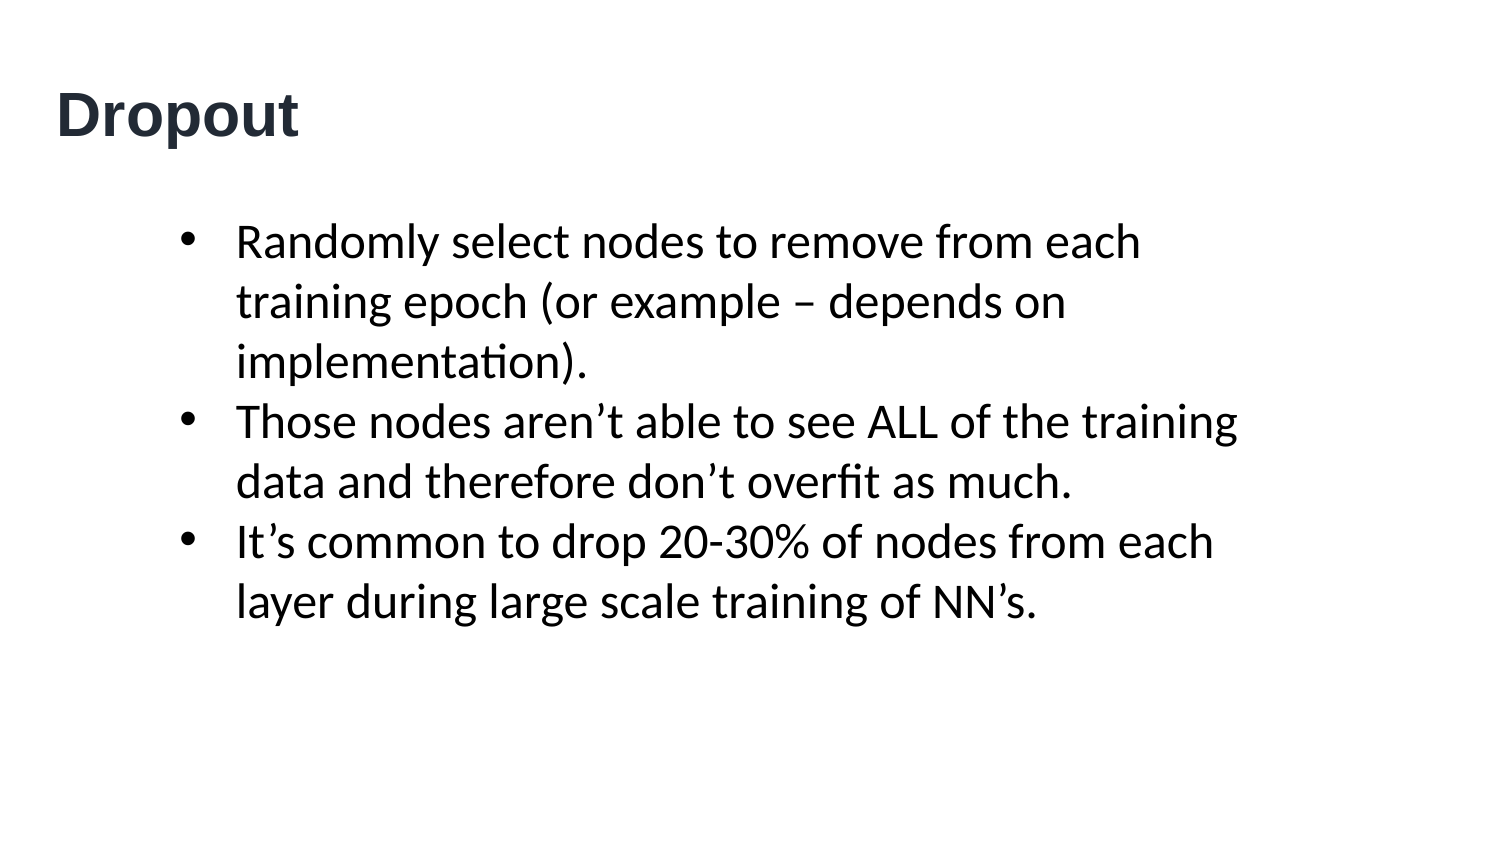

Dropout
Randomly select nodes to remove from each training epoch (or example – depends on implementation).
Those nodes aren’t able to see ALL of the training data and therefore don’t overfit as much.
It’s common to drop 20-30% of nodes from each layer during large scale training of NN’s.